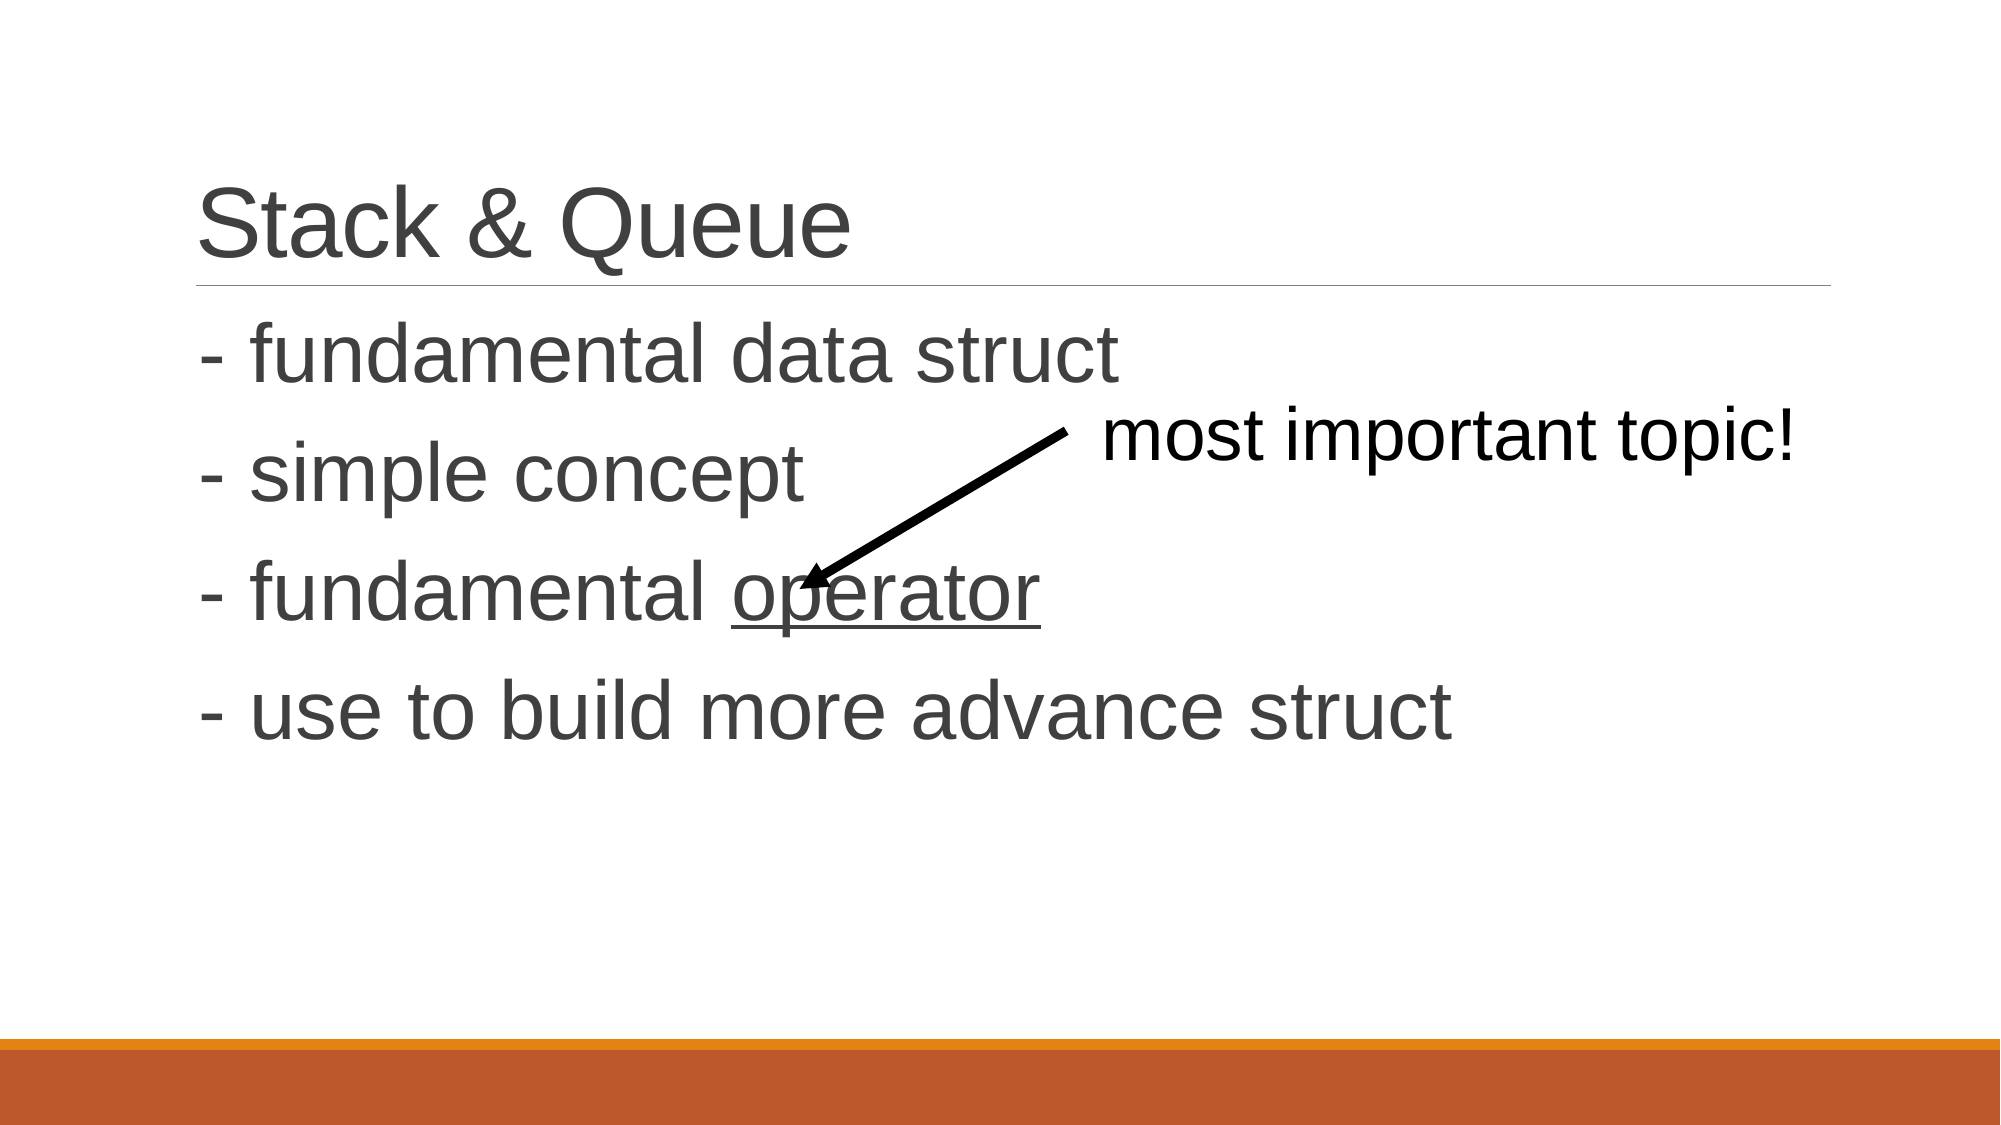

# Stack & Queue
- fundamental data struct
- simple concept
- fundamental operator
- use to build more advance struct
 most important topic!